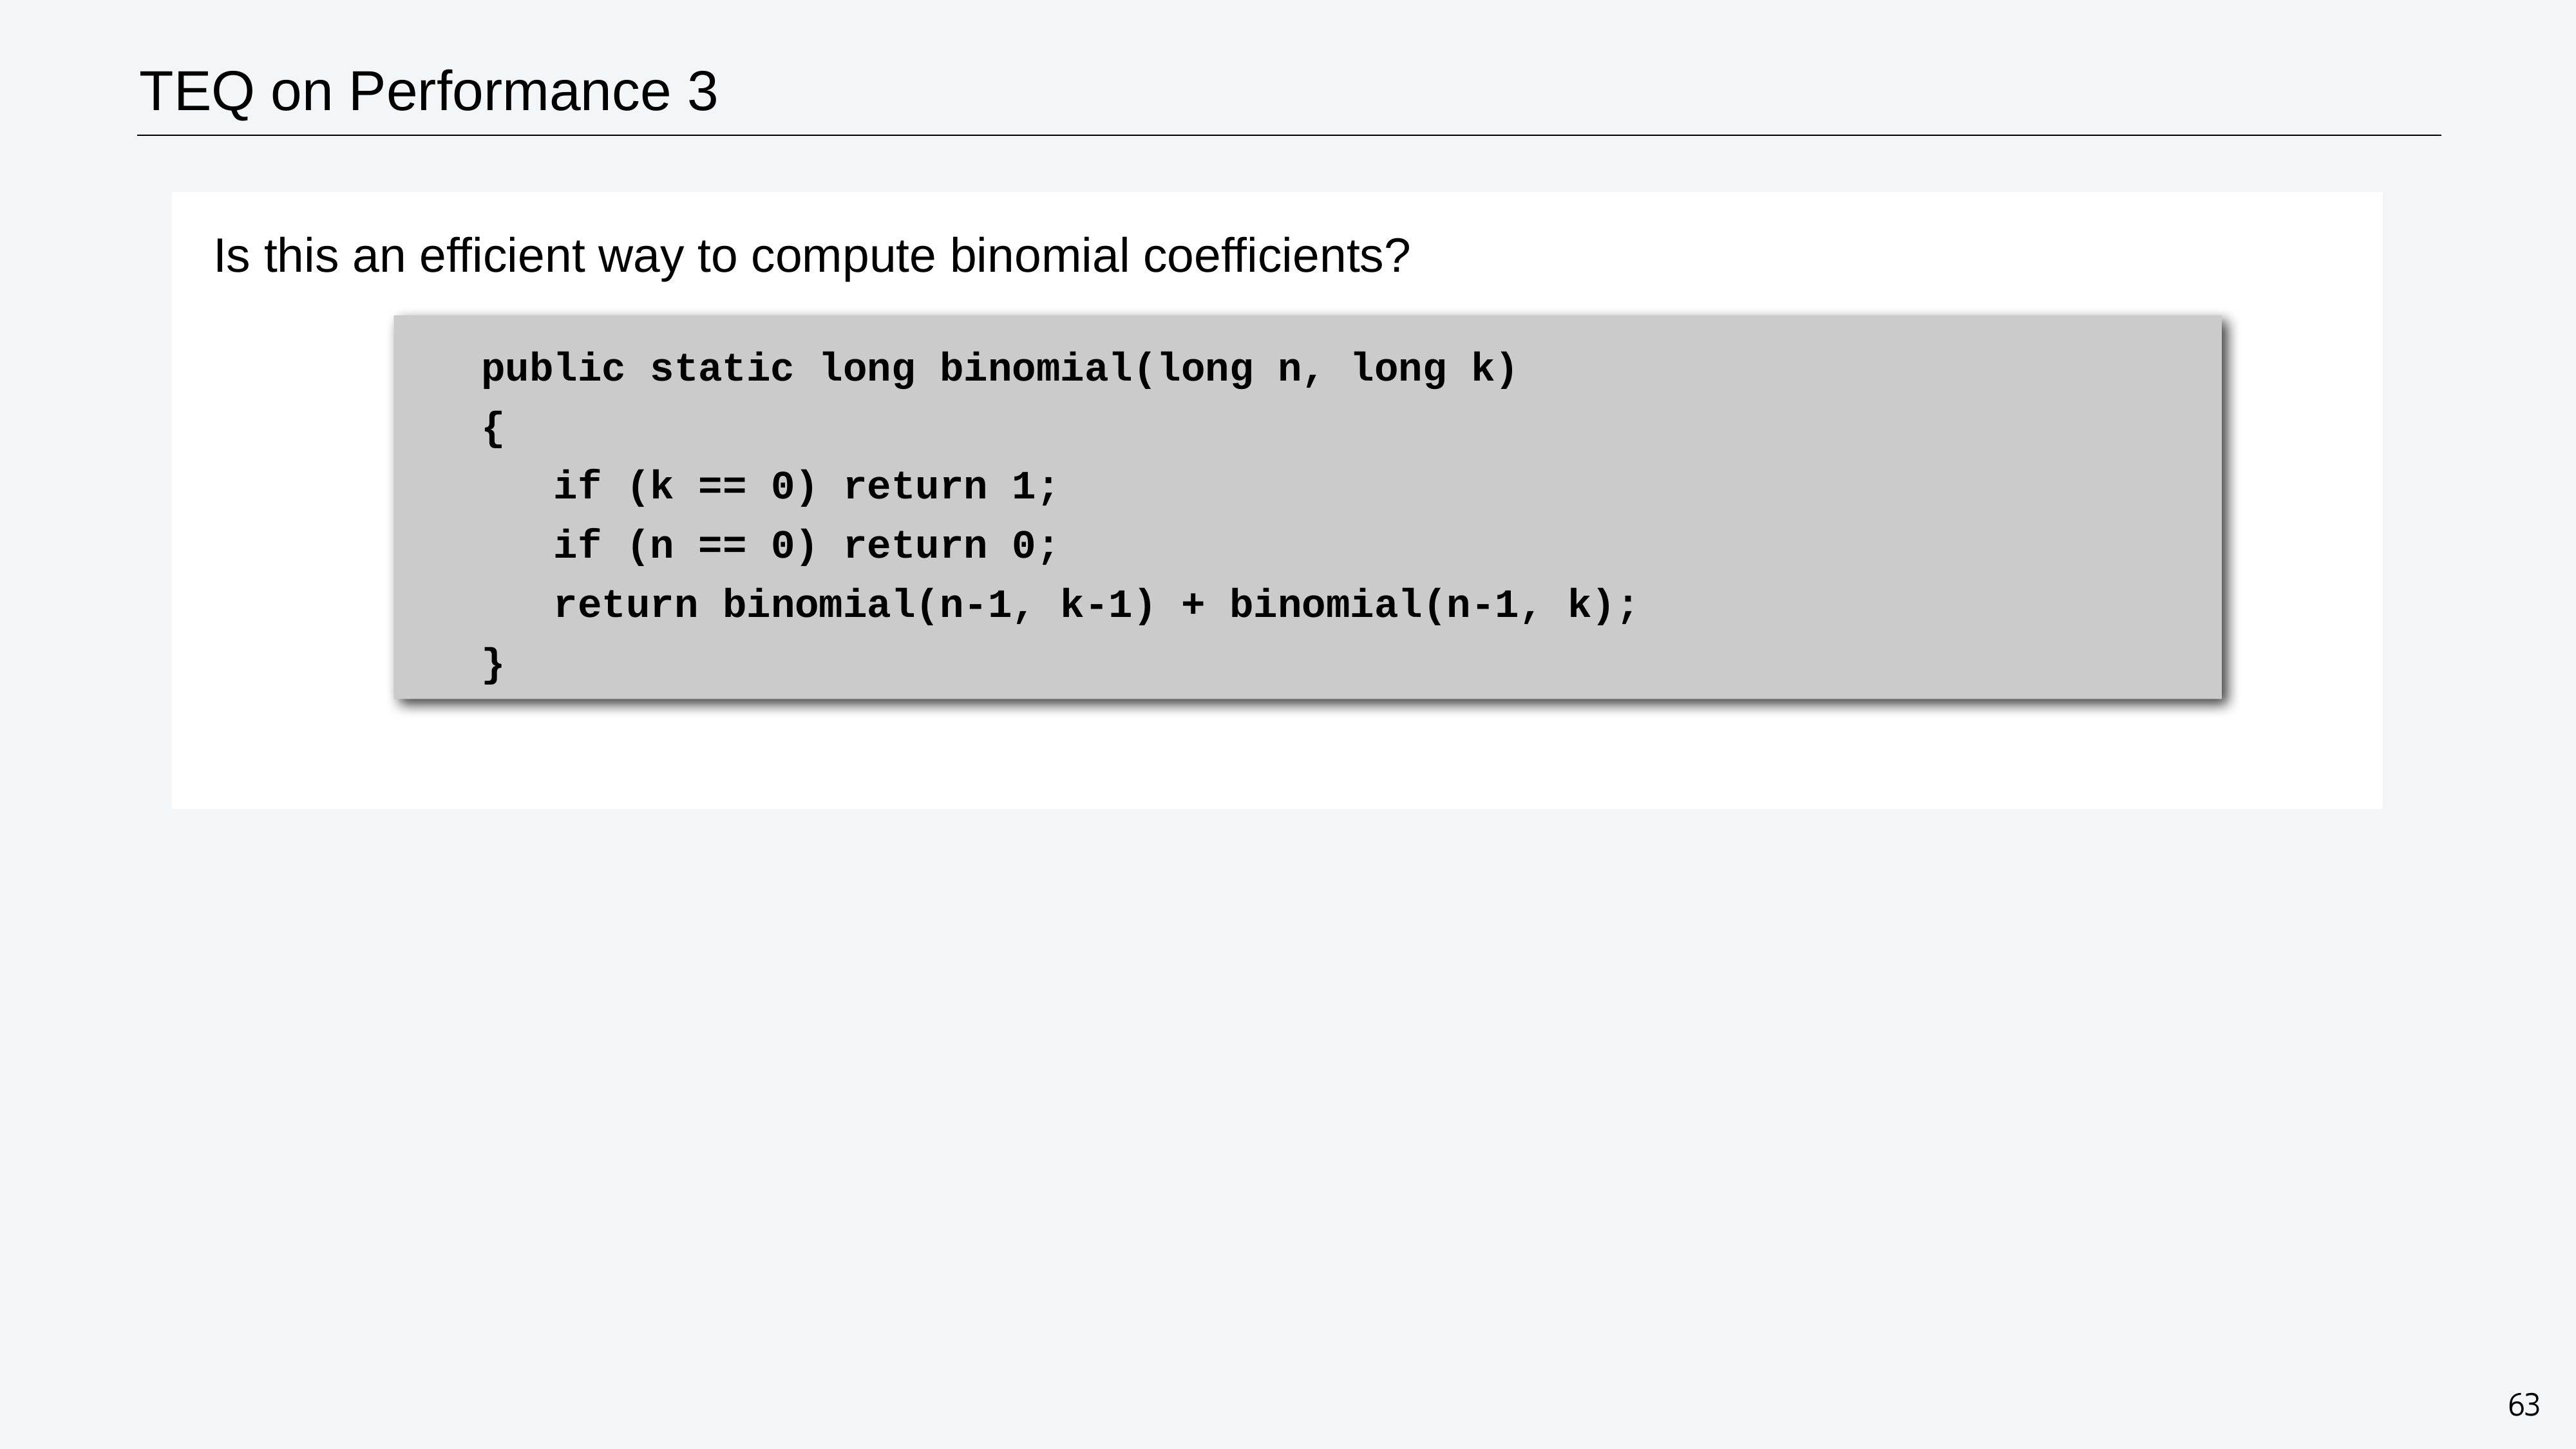

# TEQ on Performance 3
Is this an efficient way to compute binomial coefficients?
   public static long binomial(long n, long k)
   {
      if (k == 0) return 1;
      if (n == 0) return 0;
      return binomial(n-1, k-1) + binomial(n-1, k);
   }
63